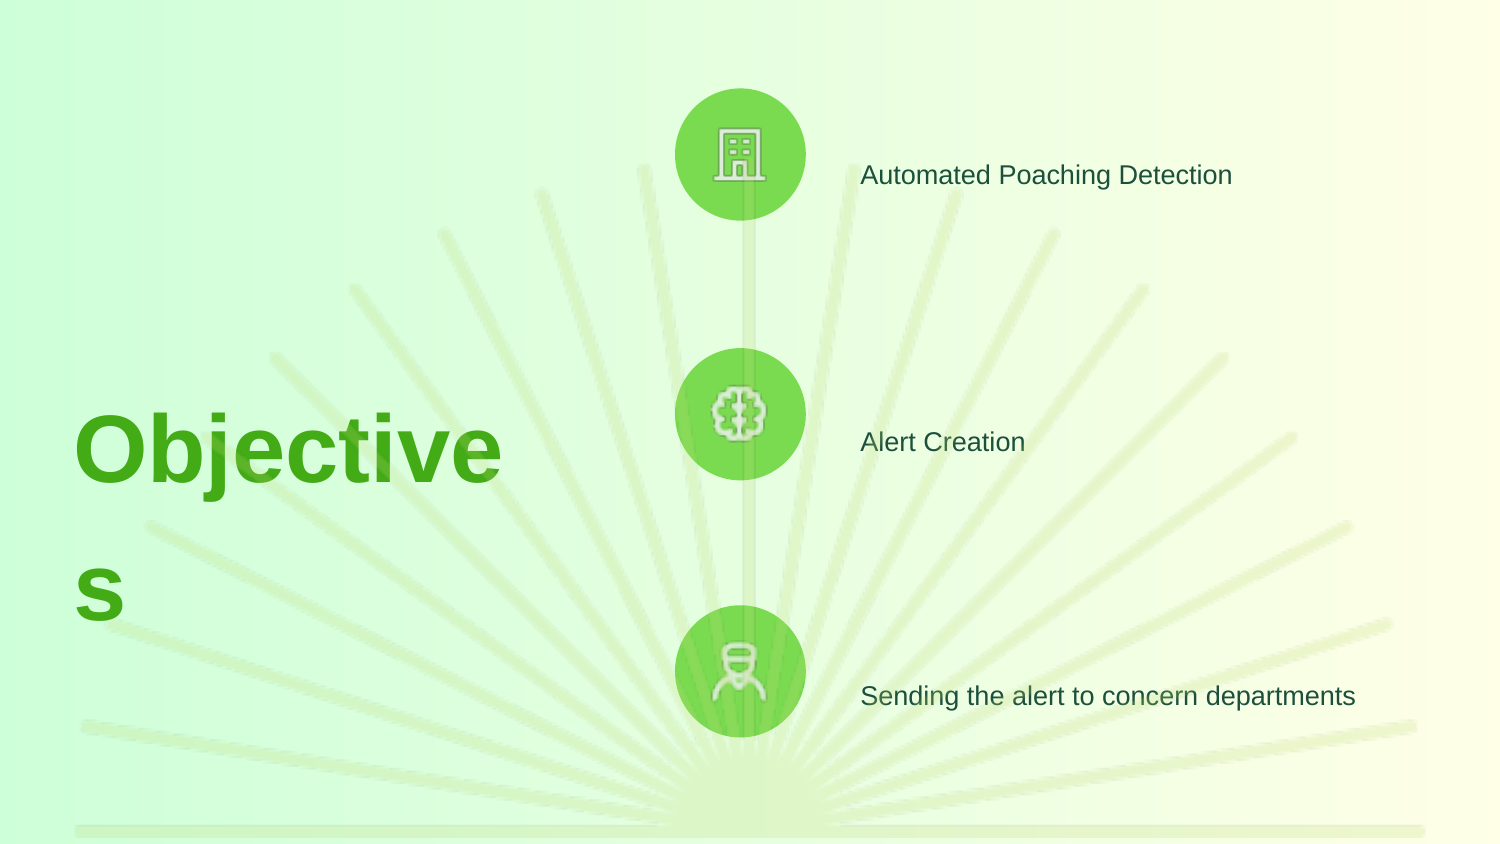

Automated Poaching Detection

Objectives
Alert Creation

Sending the alert to concern departments